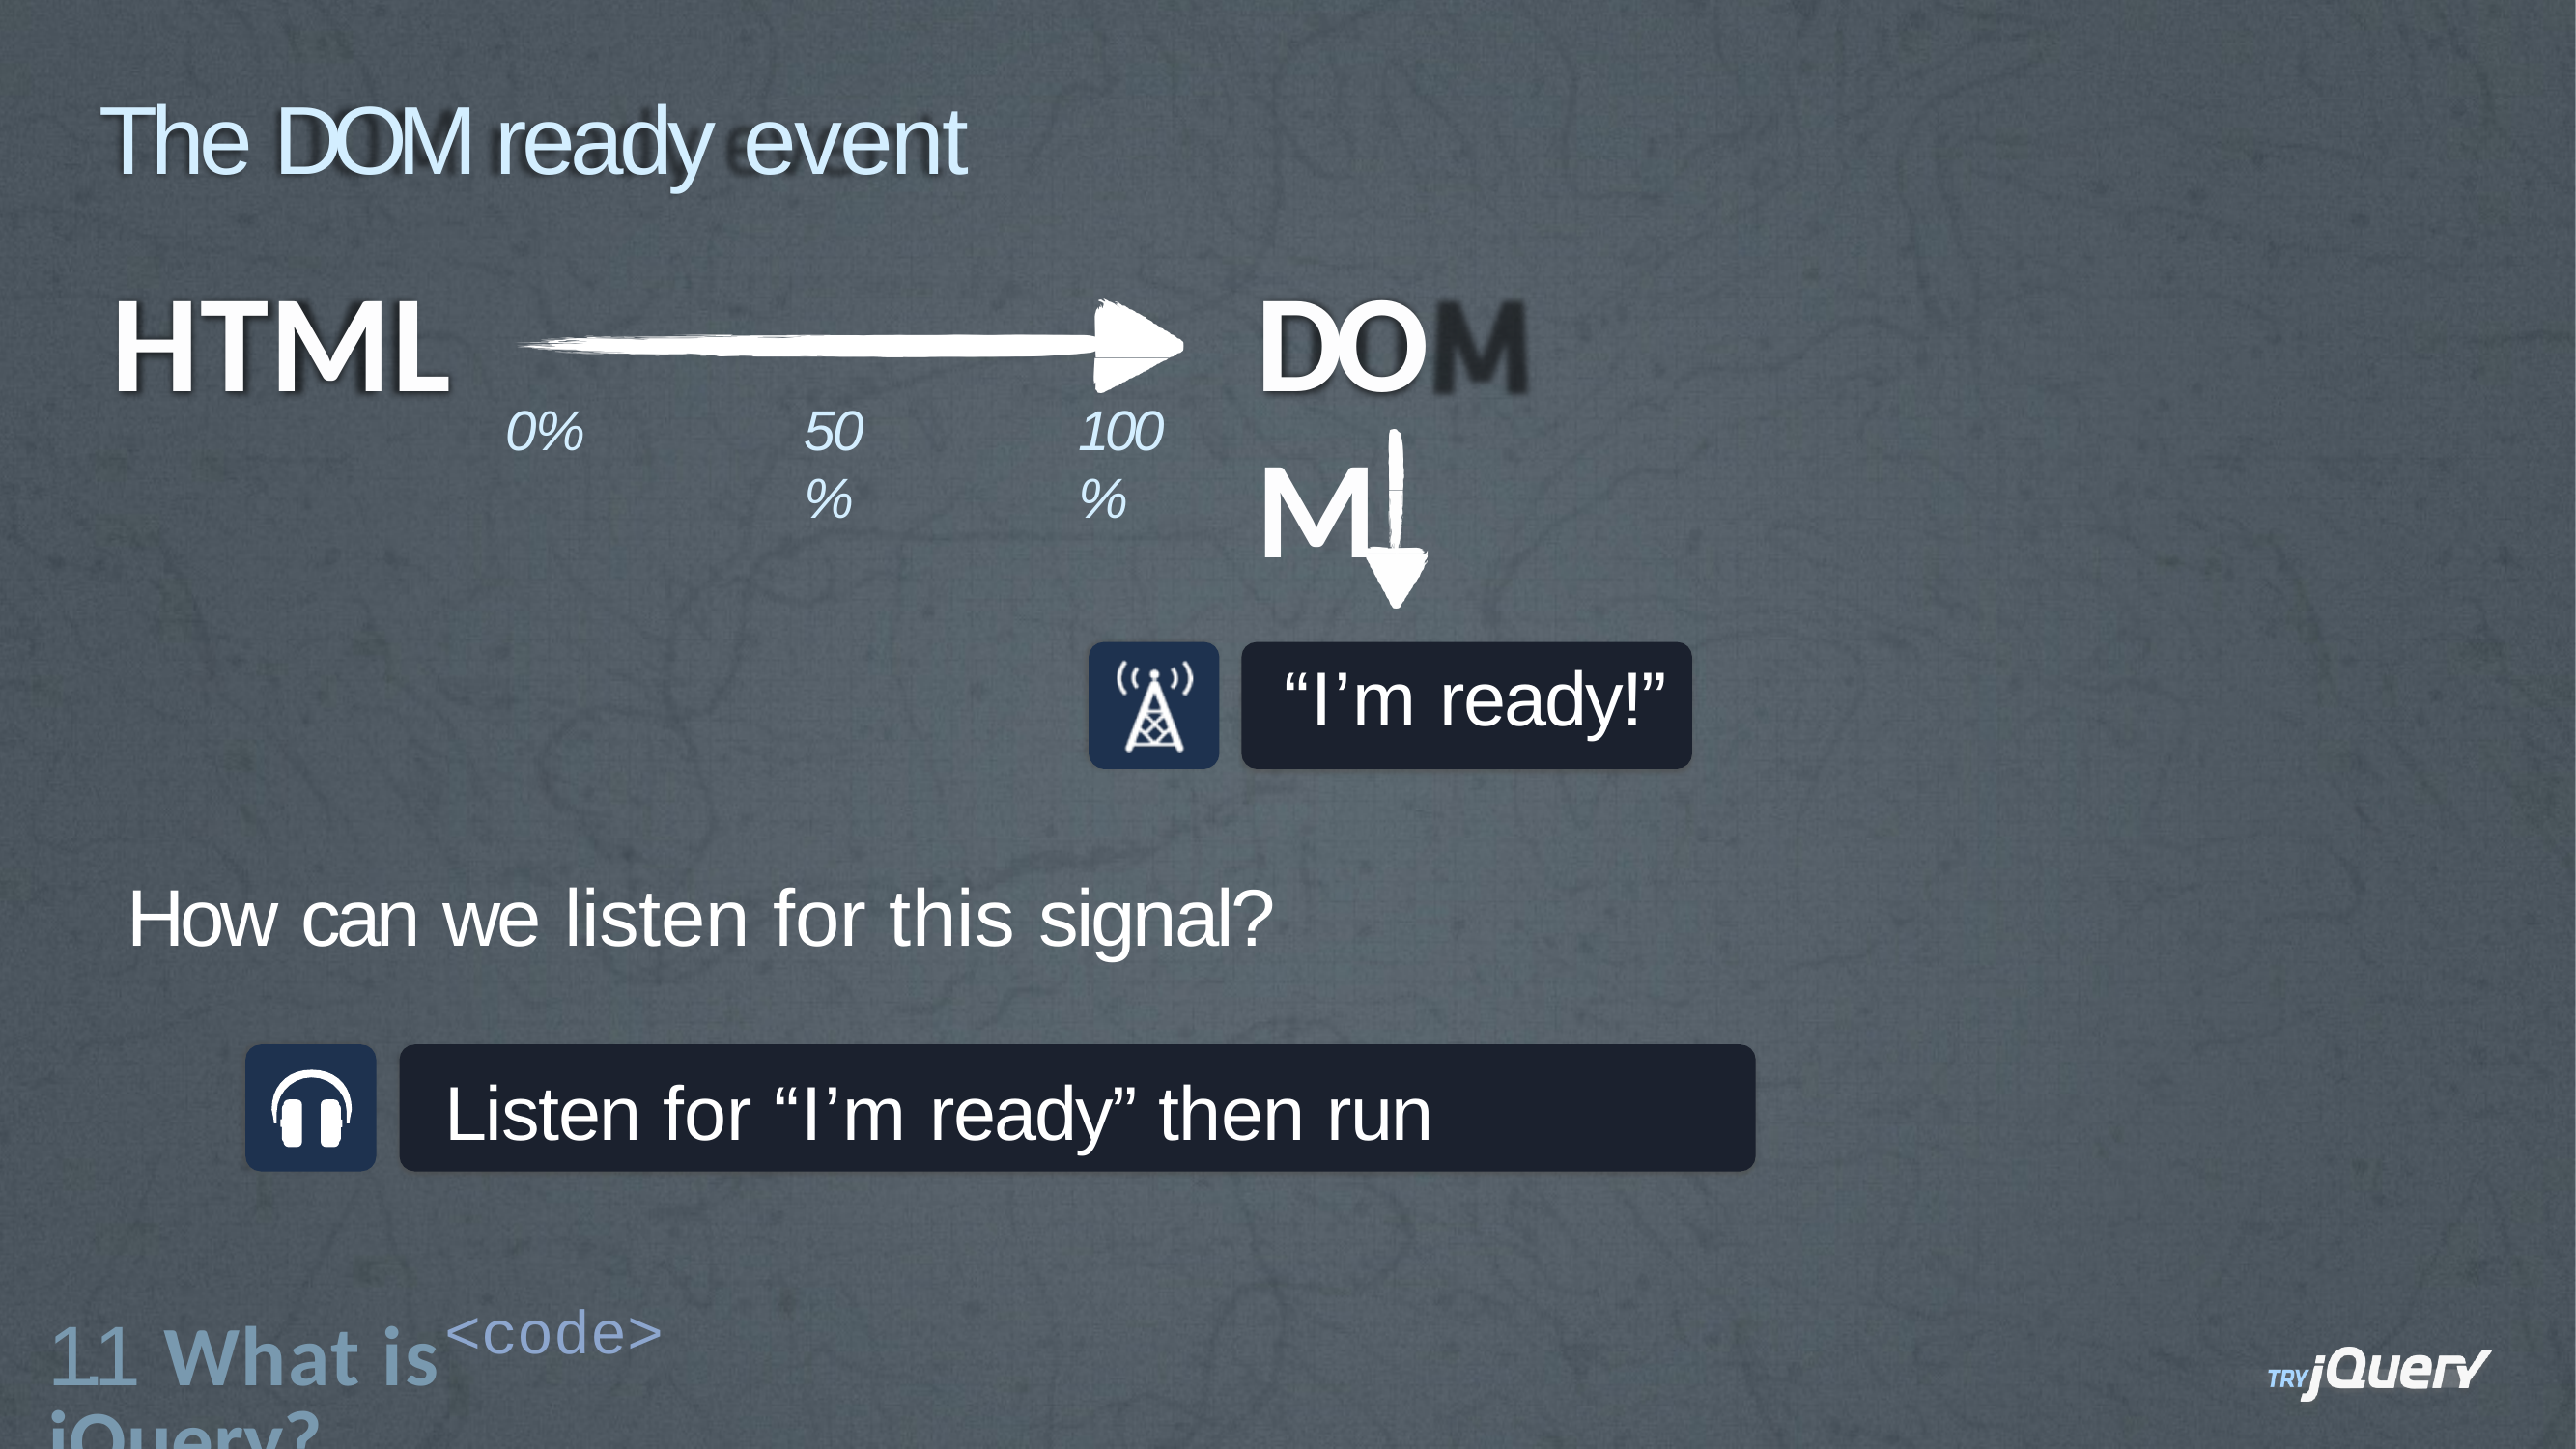

# The DOM ready event

HTML
DOM

0%
50%
100%

“I’m ready!”

How can we listen for this signal?

Listen for “I’m ready” then run	<code>

1.1  What is jQuery?